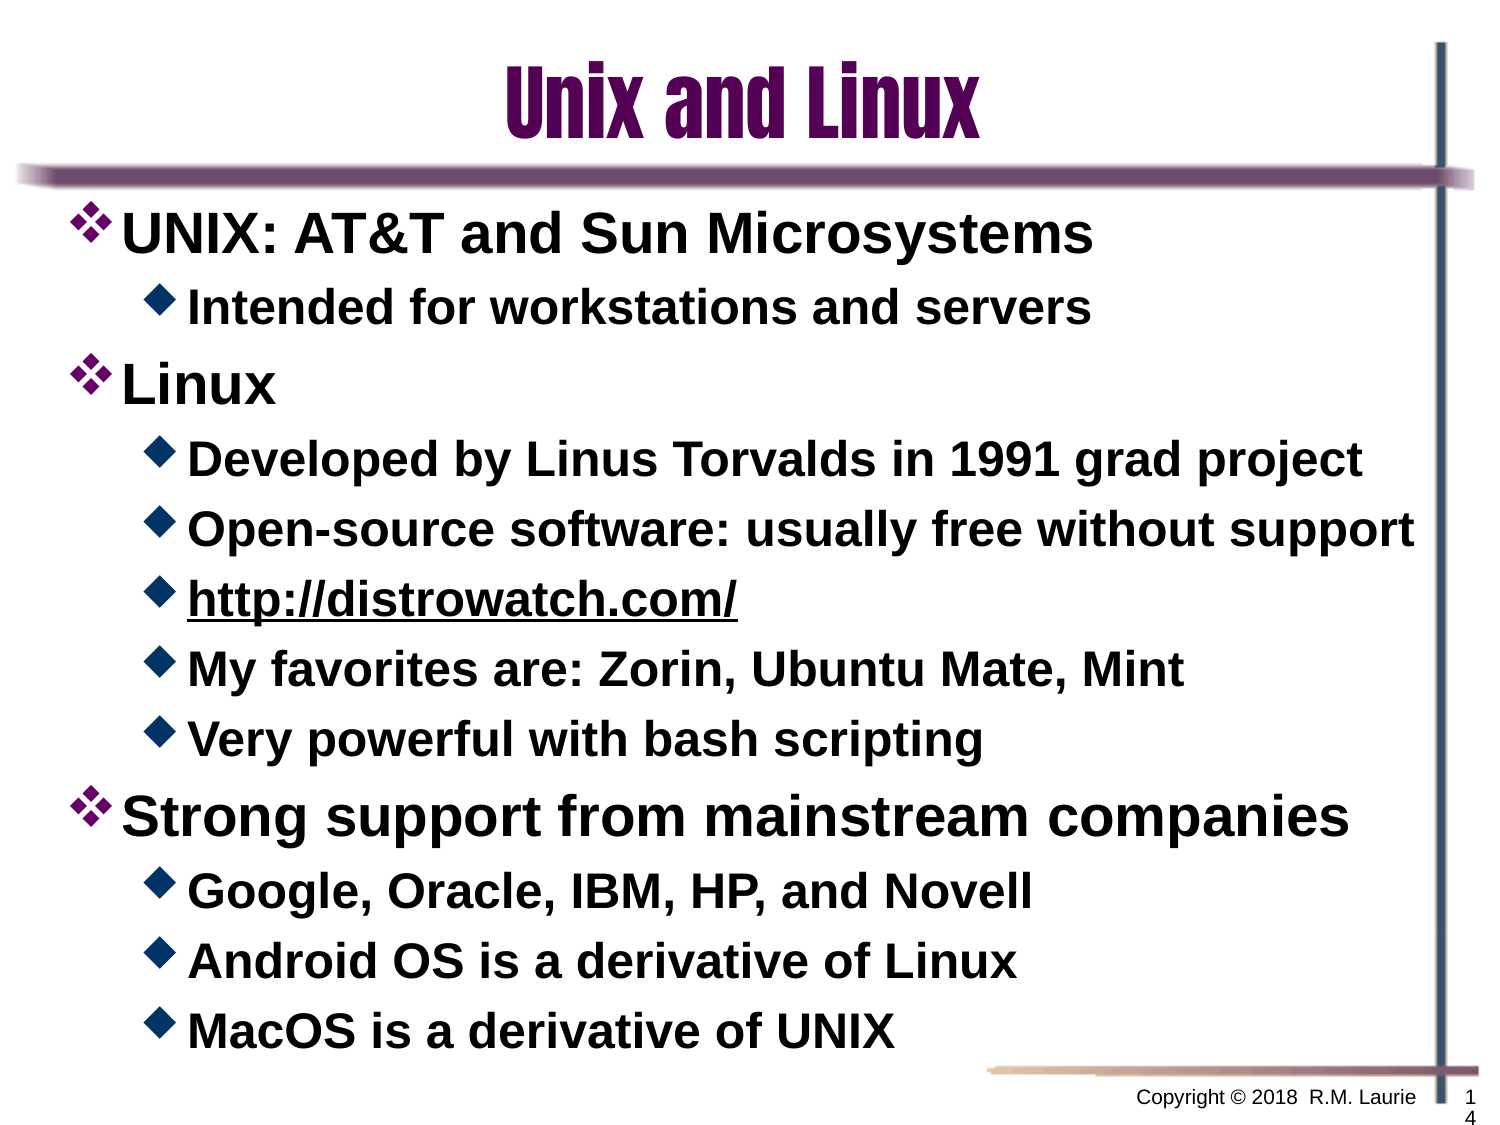

# Unix and Linux
UNIX: AT&T and Sun Microsystems
Intended for workstations and servers
Linux
Developed by Linus Torvalds in 1991 grad project
Open-source software: usually free without support
http://distrowatch.com/
My favorites are: Zorin, Ubuntu Mate, Mint
Very powerful with bash scripting
Strong support from mainstream companies
Google, Oracle, IBM, HP, and Novell
Android OS is a derivative of Linux
MacOS is a derivative of UNIX
Copyright © 2018  R.M. Laurie
14